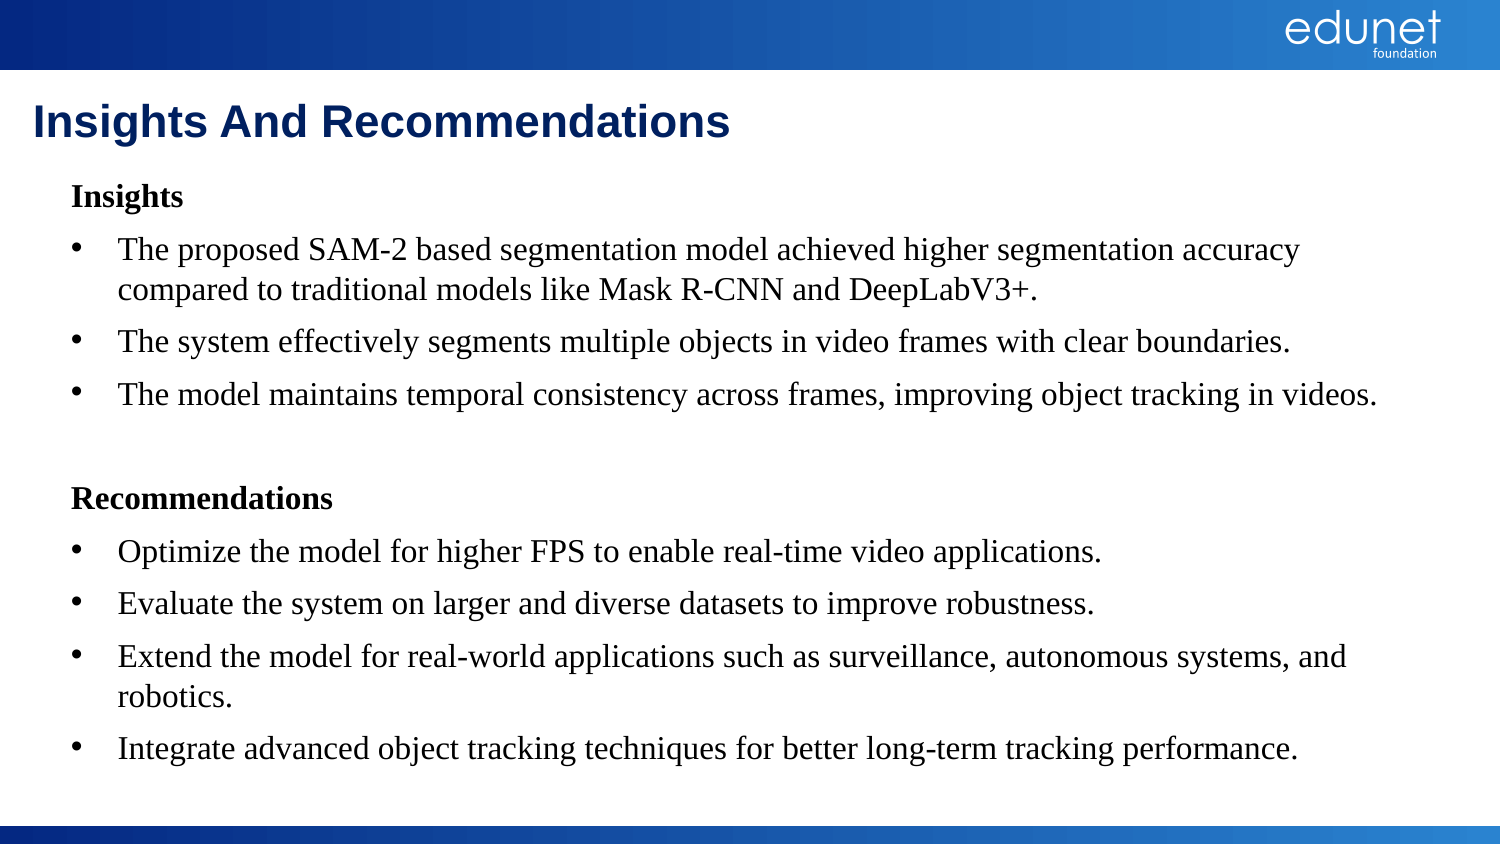

Insights And Recommendations
Insights
The proposed SAM-2 based segmentation model achieved higher segmentation accuracy compared to traditional models like Mask R-CNN and DeepLabV3+.
The system effectively segments multiple objects in video frames with clear boundaries.
The model maintains temporal consistency across frames, improving object tracking in videos.

Recommendations
Optimize the model for higher FPS to enable real-time video applications.
Evaluate the system on larger and diverse datasets to improve robustness.
Extend the model for real-world applications such as surveillance, autonomous systems, and robotics.
Integrate advanced object tracking techniques for better long-term tracking performance.